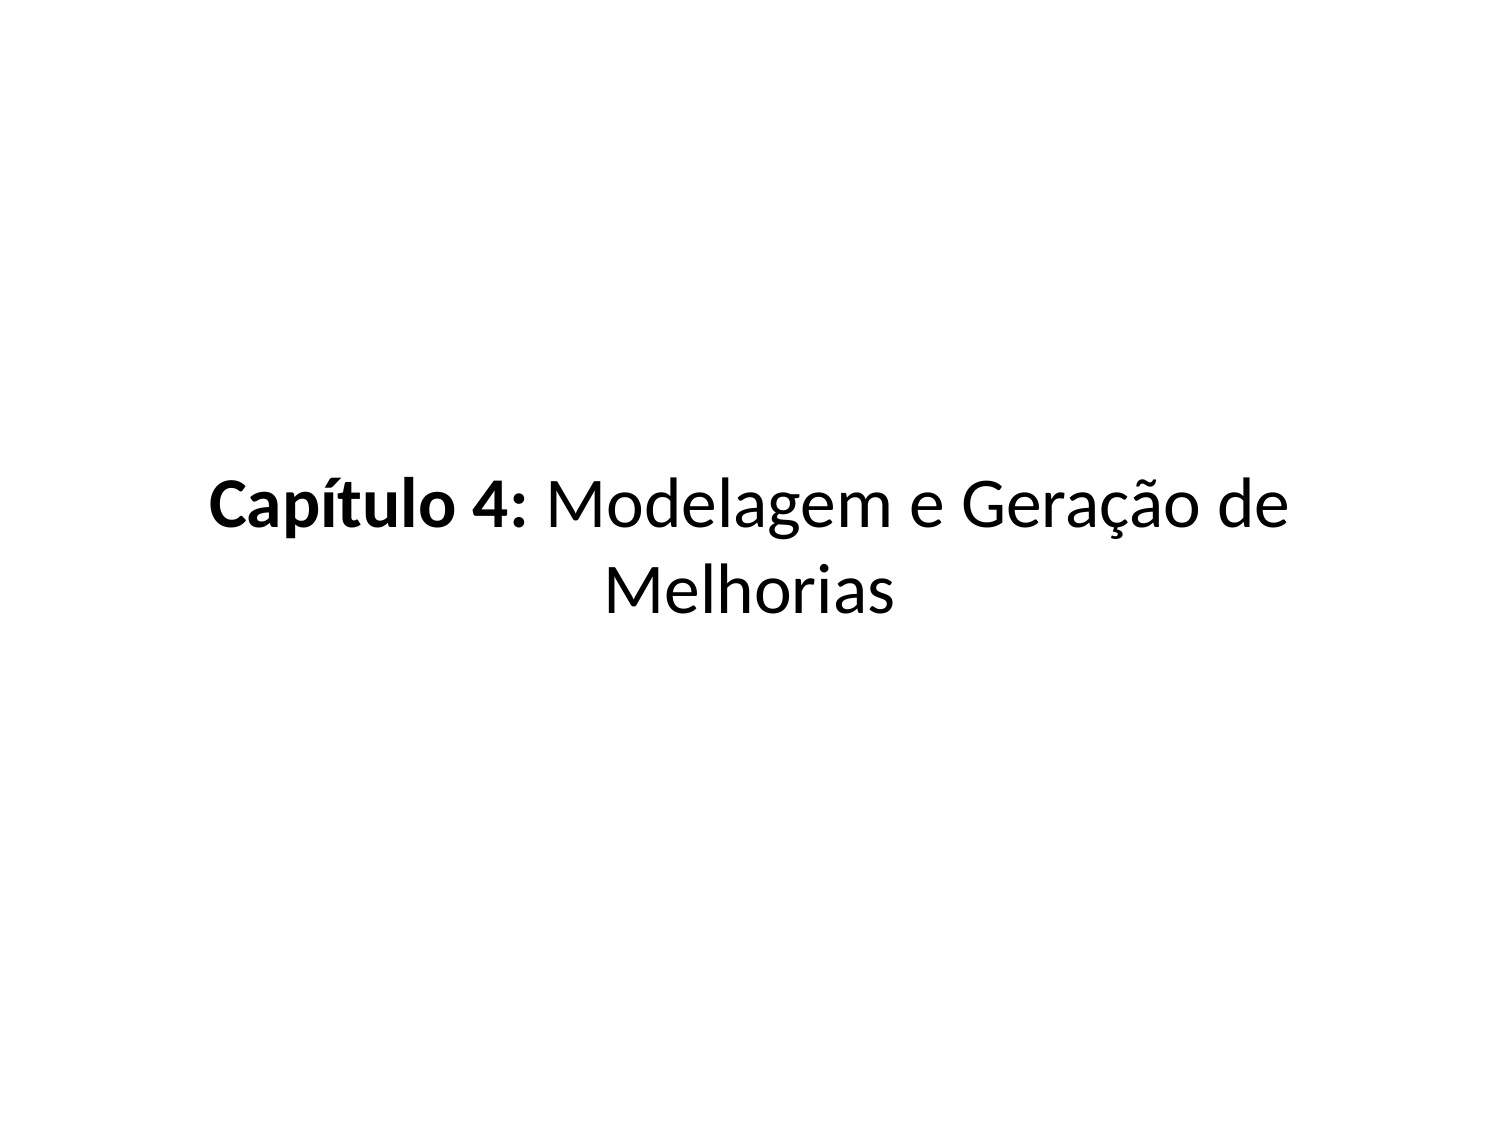

# Capítulo 4: Modelagem e Geração de Melhorias